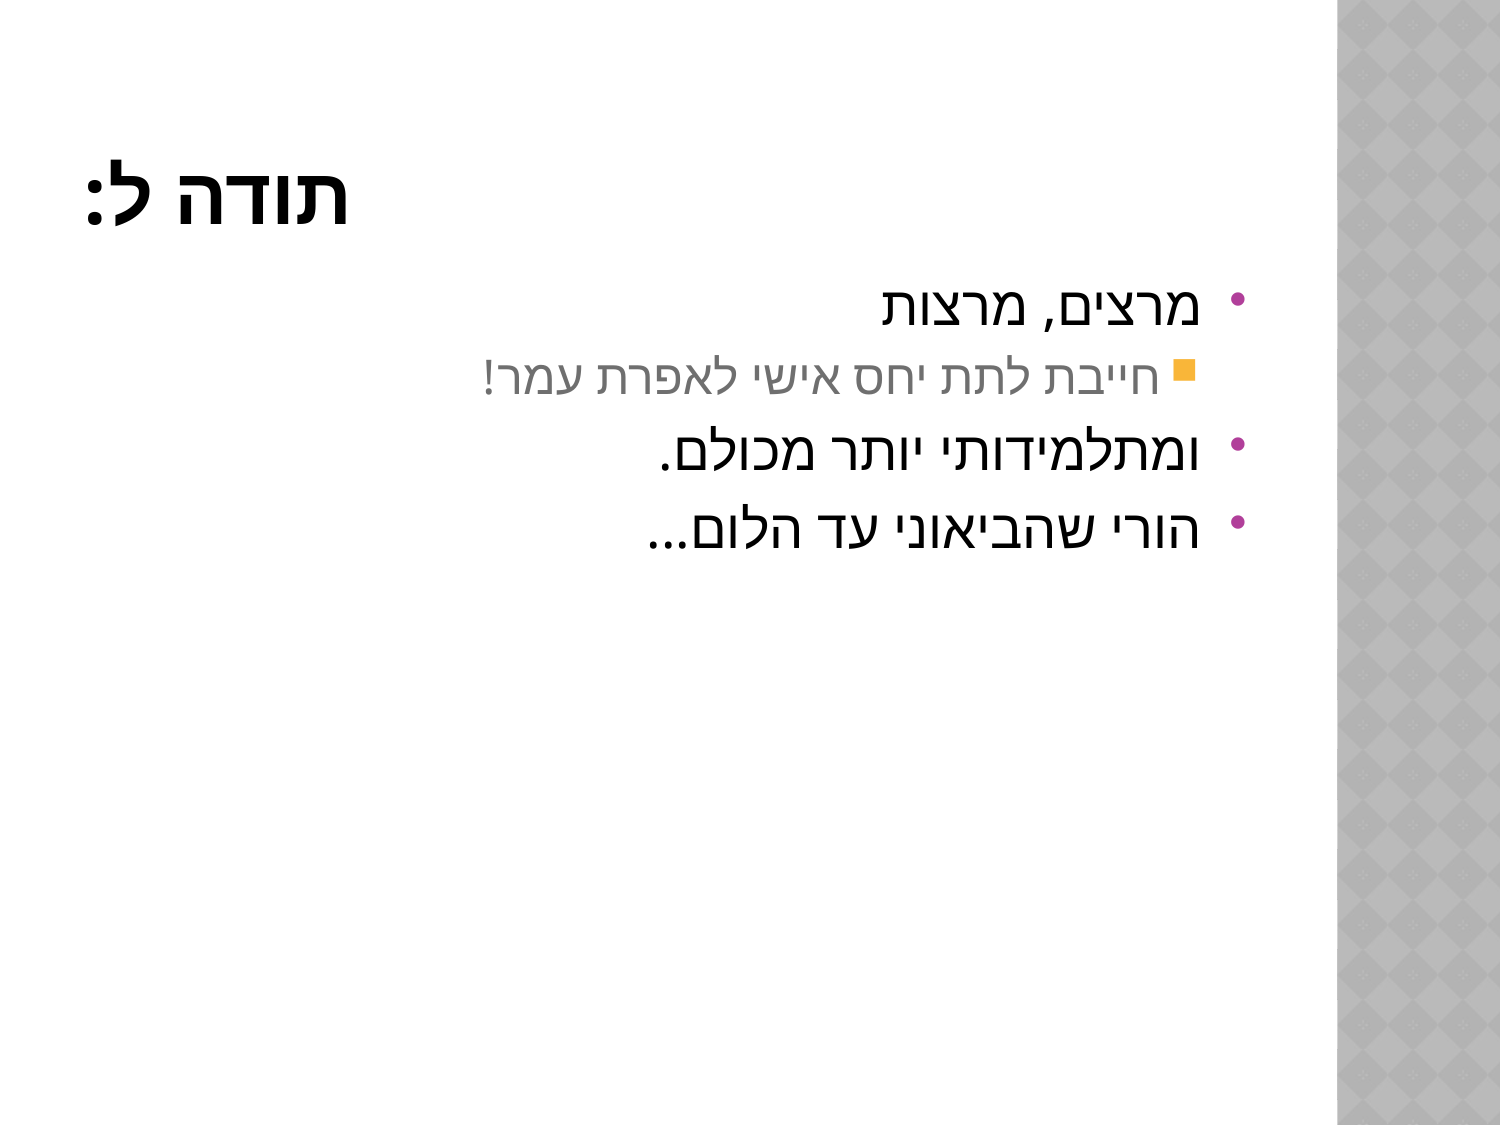

# תודה ל:
מרצים, מרצות
חייבת לתת יחס אישי לאפרת עמר!
ומתלמידותי יותר מכולם.
הורי שהביאוני עד הלום...